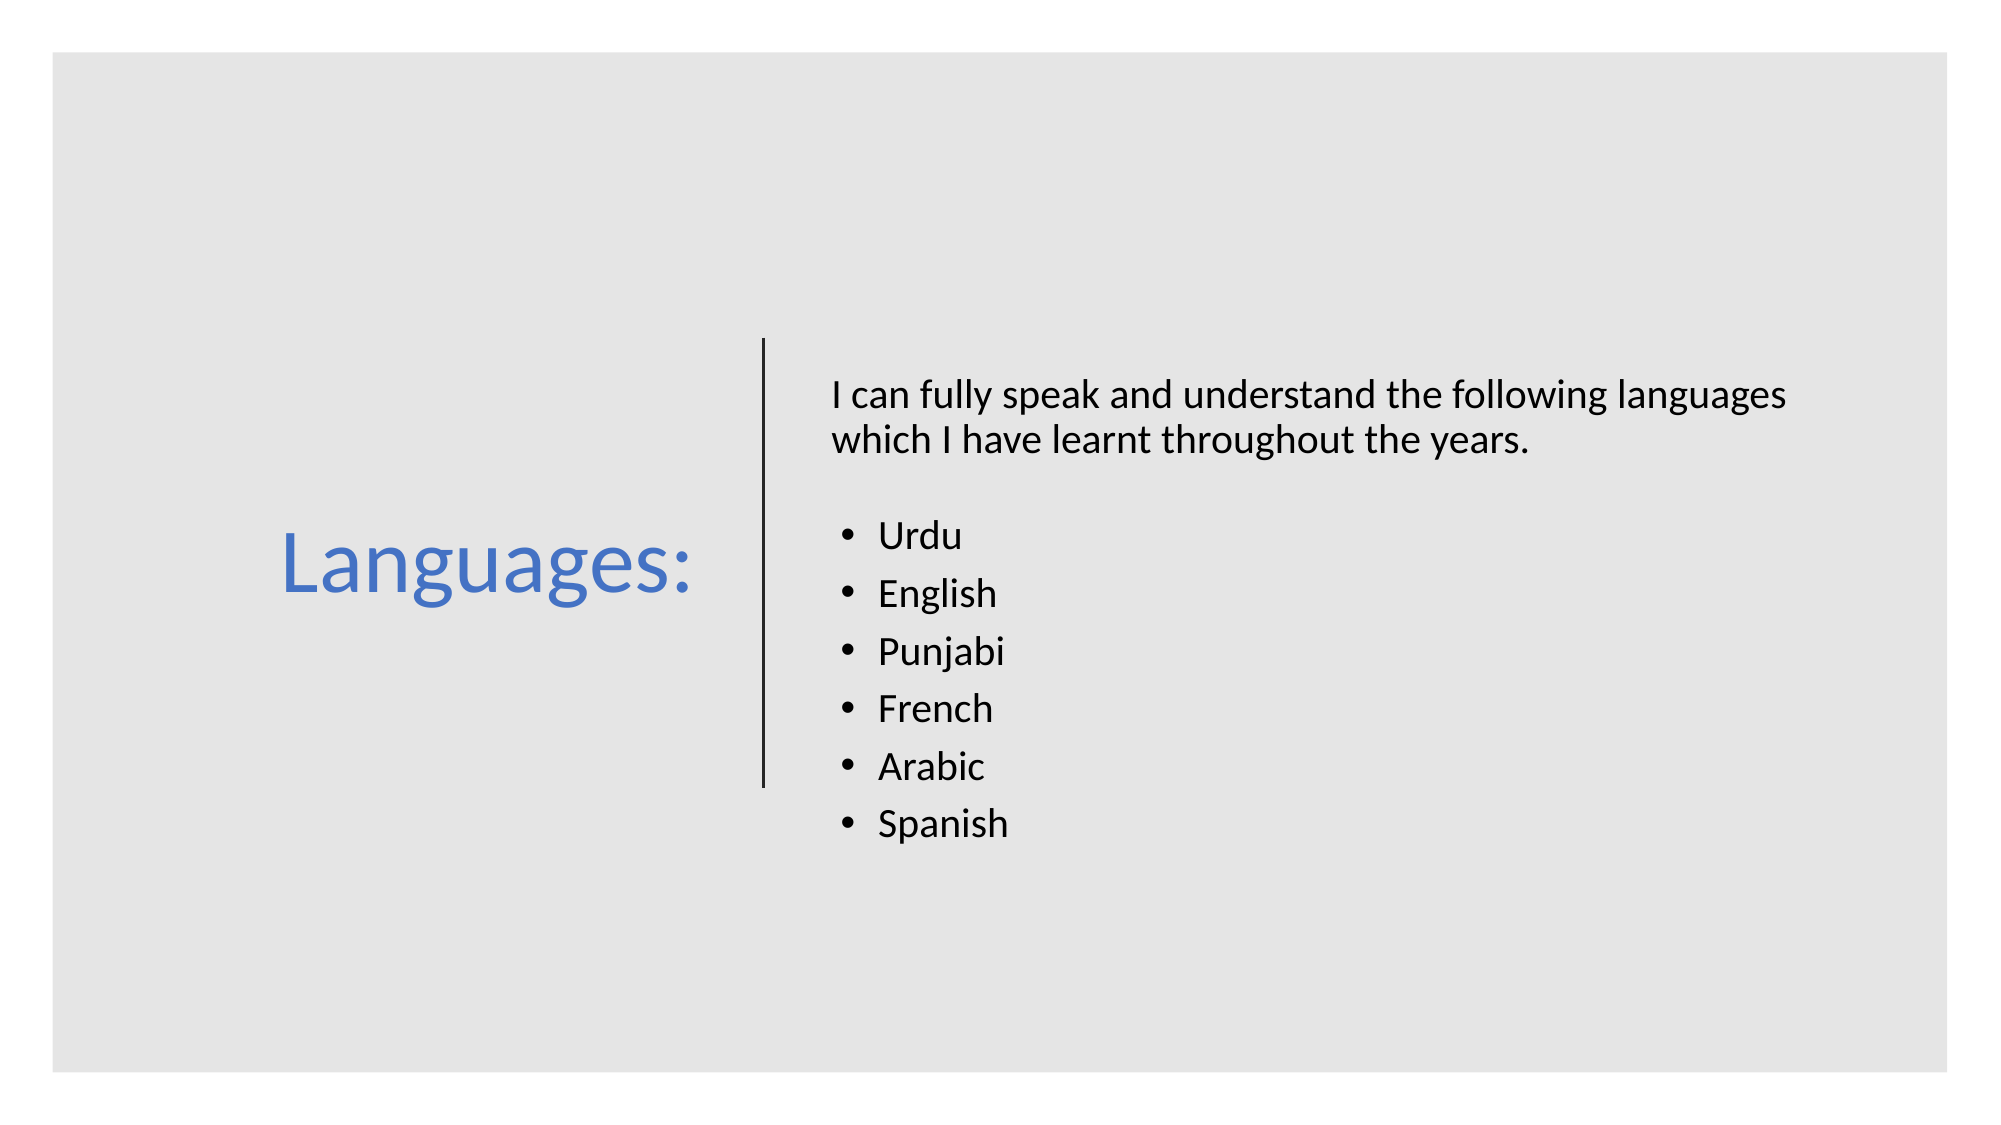

# Languages:
I can fully speak and understand the following languages which I have learnt throughout the years.

Urdu
English
Punjabi
French
Arabic
Spanish